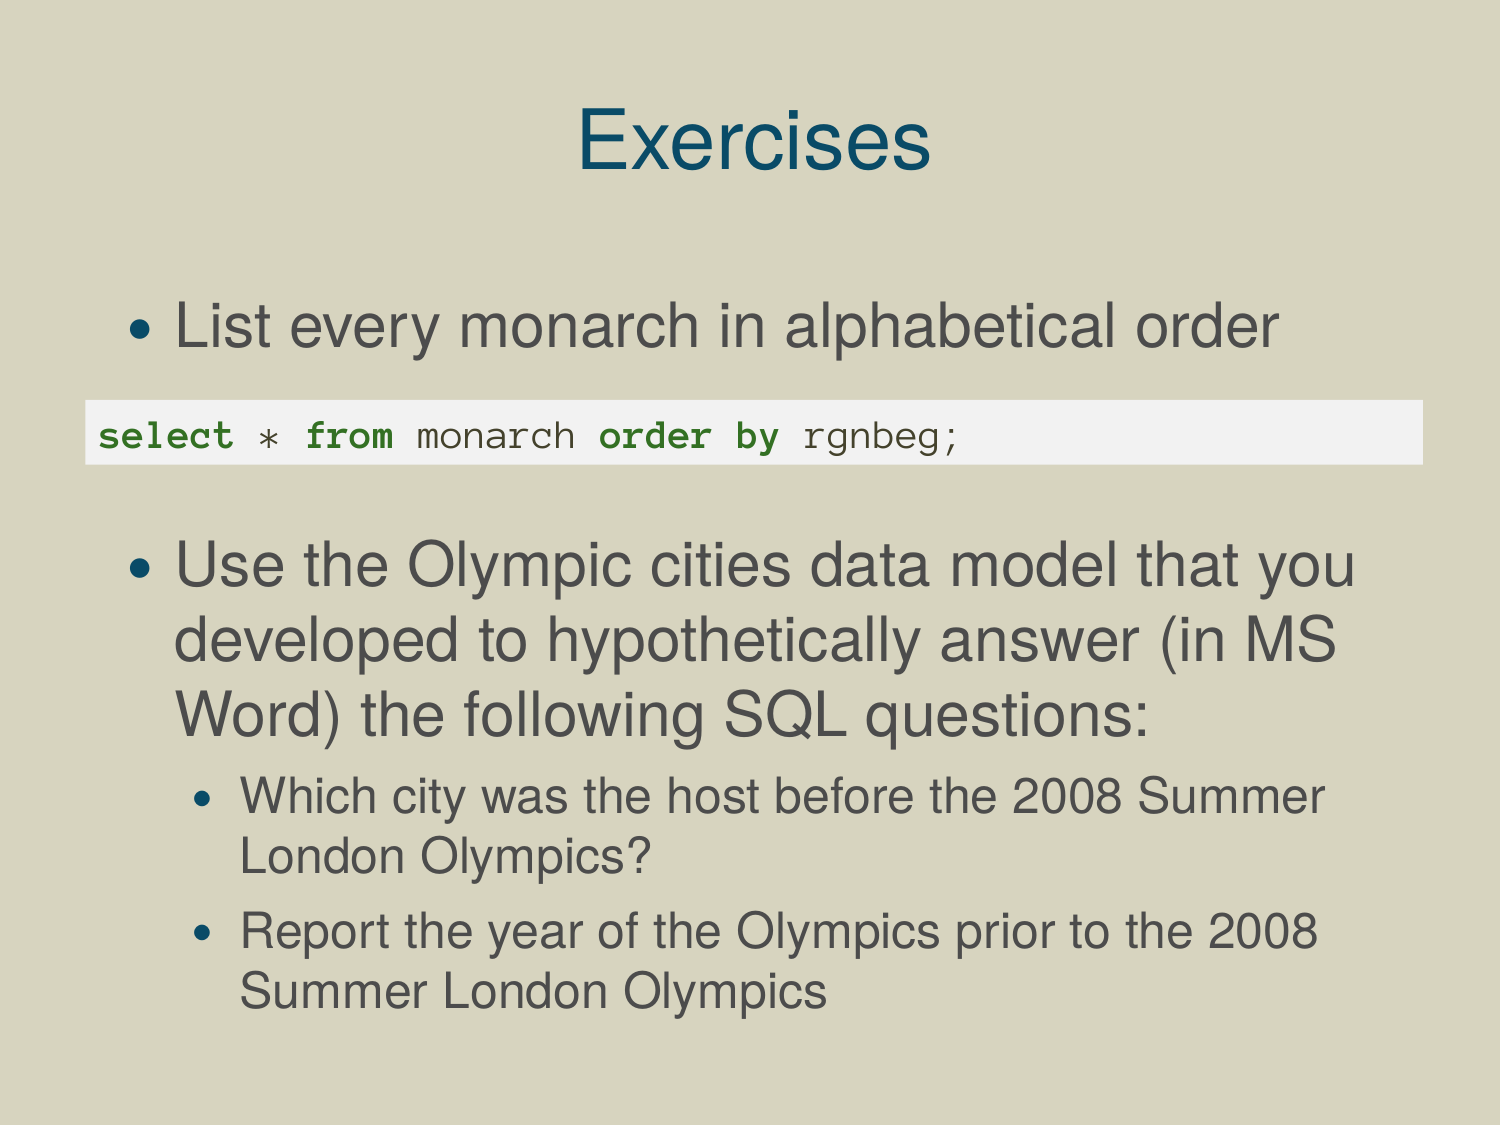

# Exercises
List every monarch in alphabetical order

Use the Olympic cities data model that you developed to hypothetically answer (in MS Word) the following SQL questions:
Which city was the host before the 2008 Summer London Olympics?
Report the year of the Olympics prior to the 2008 Summer London Olympics

select * from monarch order by rgnbeg;